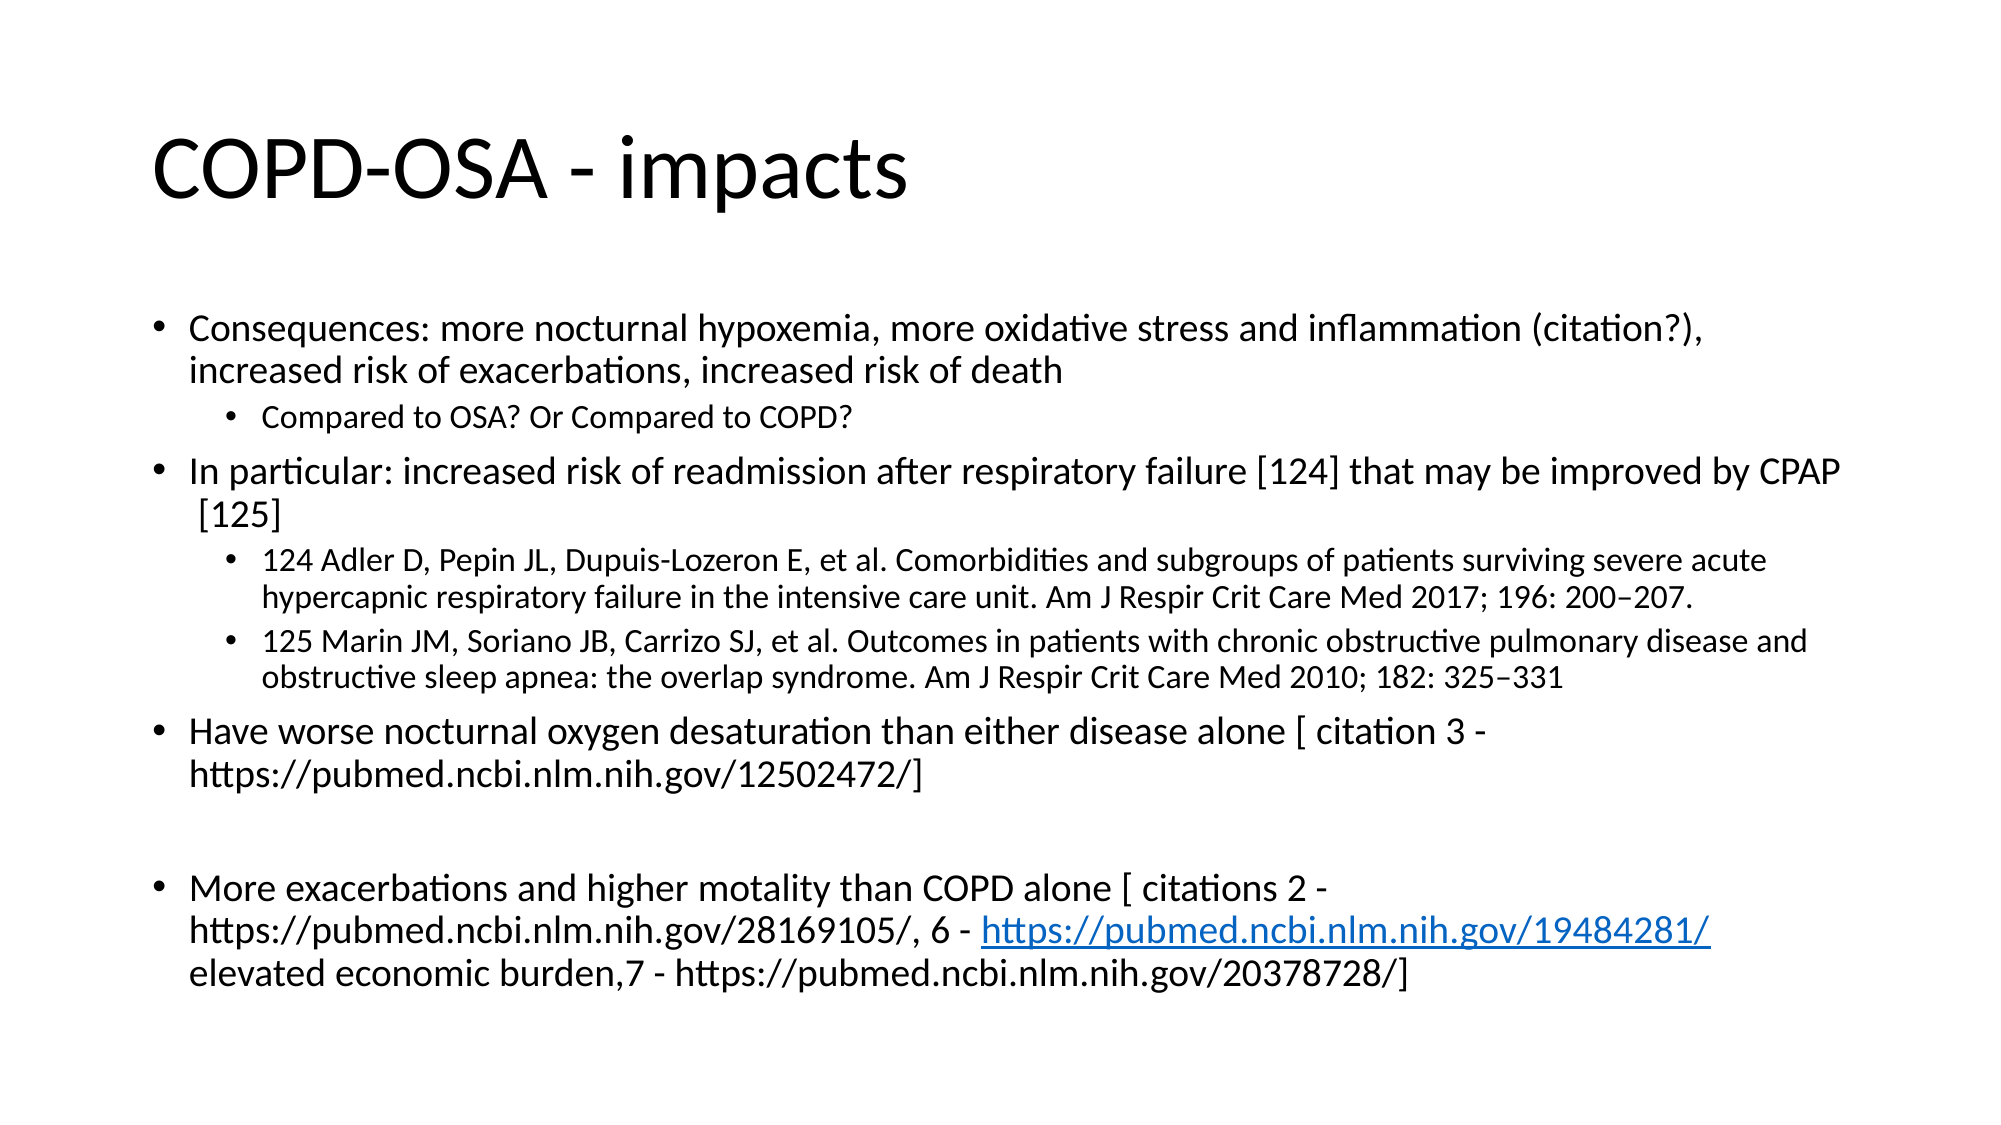

# COPD-OSA - impacts
Consequences: more nocturnal hypoxemia, more oxidative stress and inflammation (citation?), increased risk of exacerbations, increased risk of death
Compared to OSA? Or Compared to COPD?
In particular: increased risk of readmission after respiratory failure [124] that may be improved by CPAP  [125]
124 Adler D, Pepin JL, Dupuis-Lozeron E, et al. Comorbidities and subgroups of patients surviving severe acute hypercapnic respiratory failure in the intensive care unit. Am J Respir Crit Care Med 2017; 196: 200–207.
125 Marin JM, Soriano JB, Carrizo SJ, et al. Outcomes in patients with chronic obstructive pulmonary disease and obstructive sleep apnea: the overlap syndrome. Am J Respir Crit Care Med 2010; 182: 325–331
Have worse nocturnal oxygen desaturation than either disease alone [ citation 3 - https://pubmed.ncbi.nlm.nih.gov/12502472/]

More exacerbations and higher motality than COPD alone [ citations 2 - https://pubmed.ncbi.nlm.nih.gov/28169105/, 6 - https://pubmed.ncbi.nlm.nih.gov/19484281/ elevated economic burden,7 - https://pubmed.ncbi.nlm.nih.gov/20378728/]